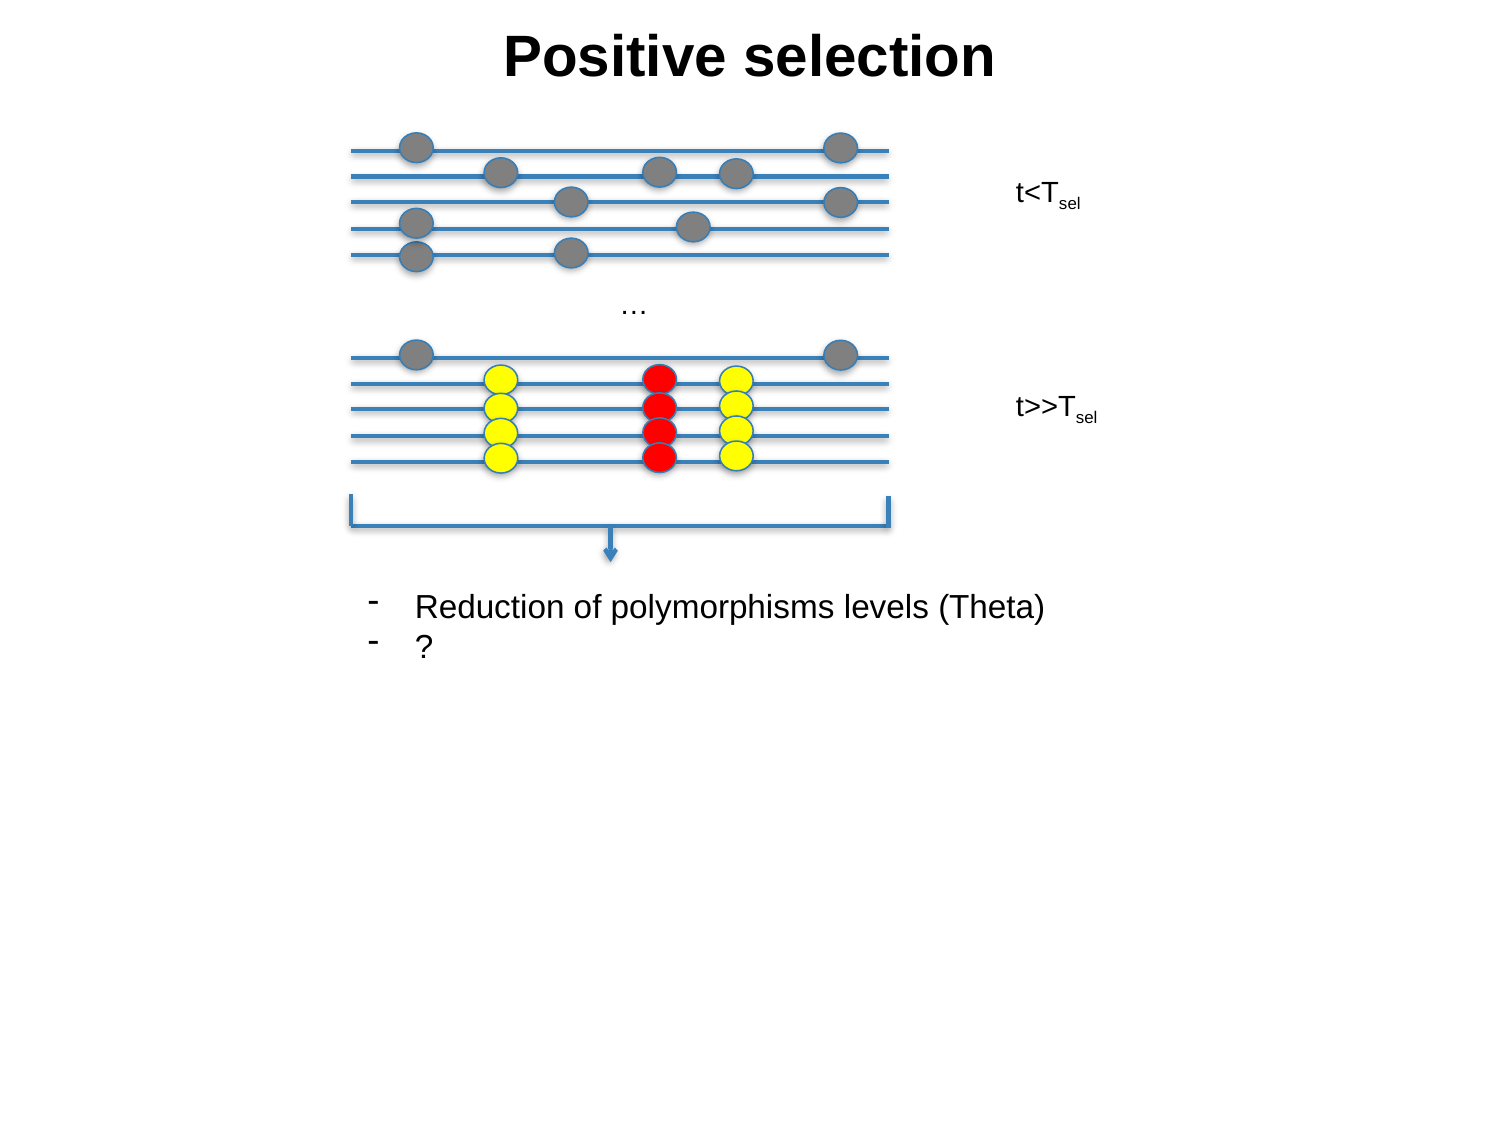

# Positive selection

t<Tsel

…

t>>Tsel
Reduction of polymorphisms levels (Theta)
?